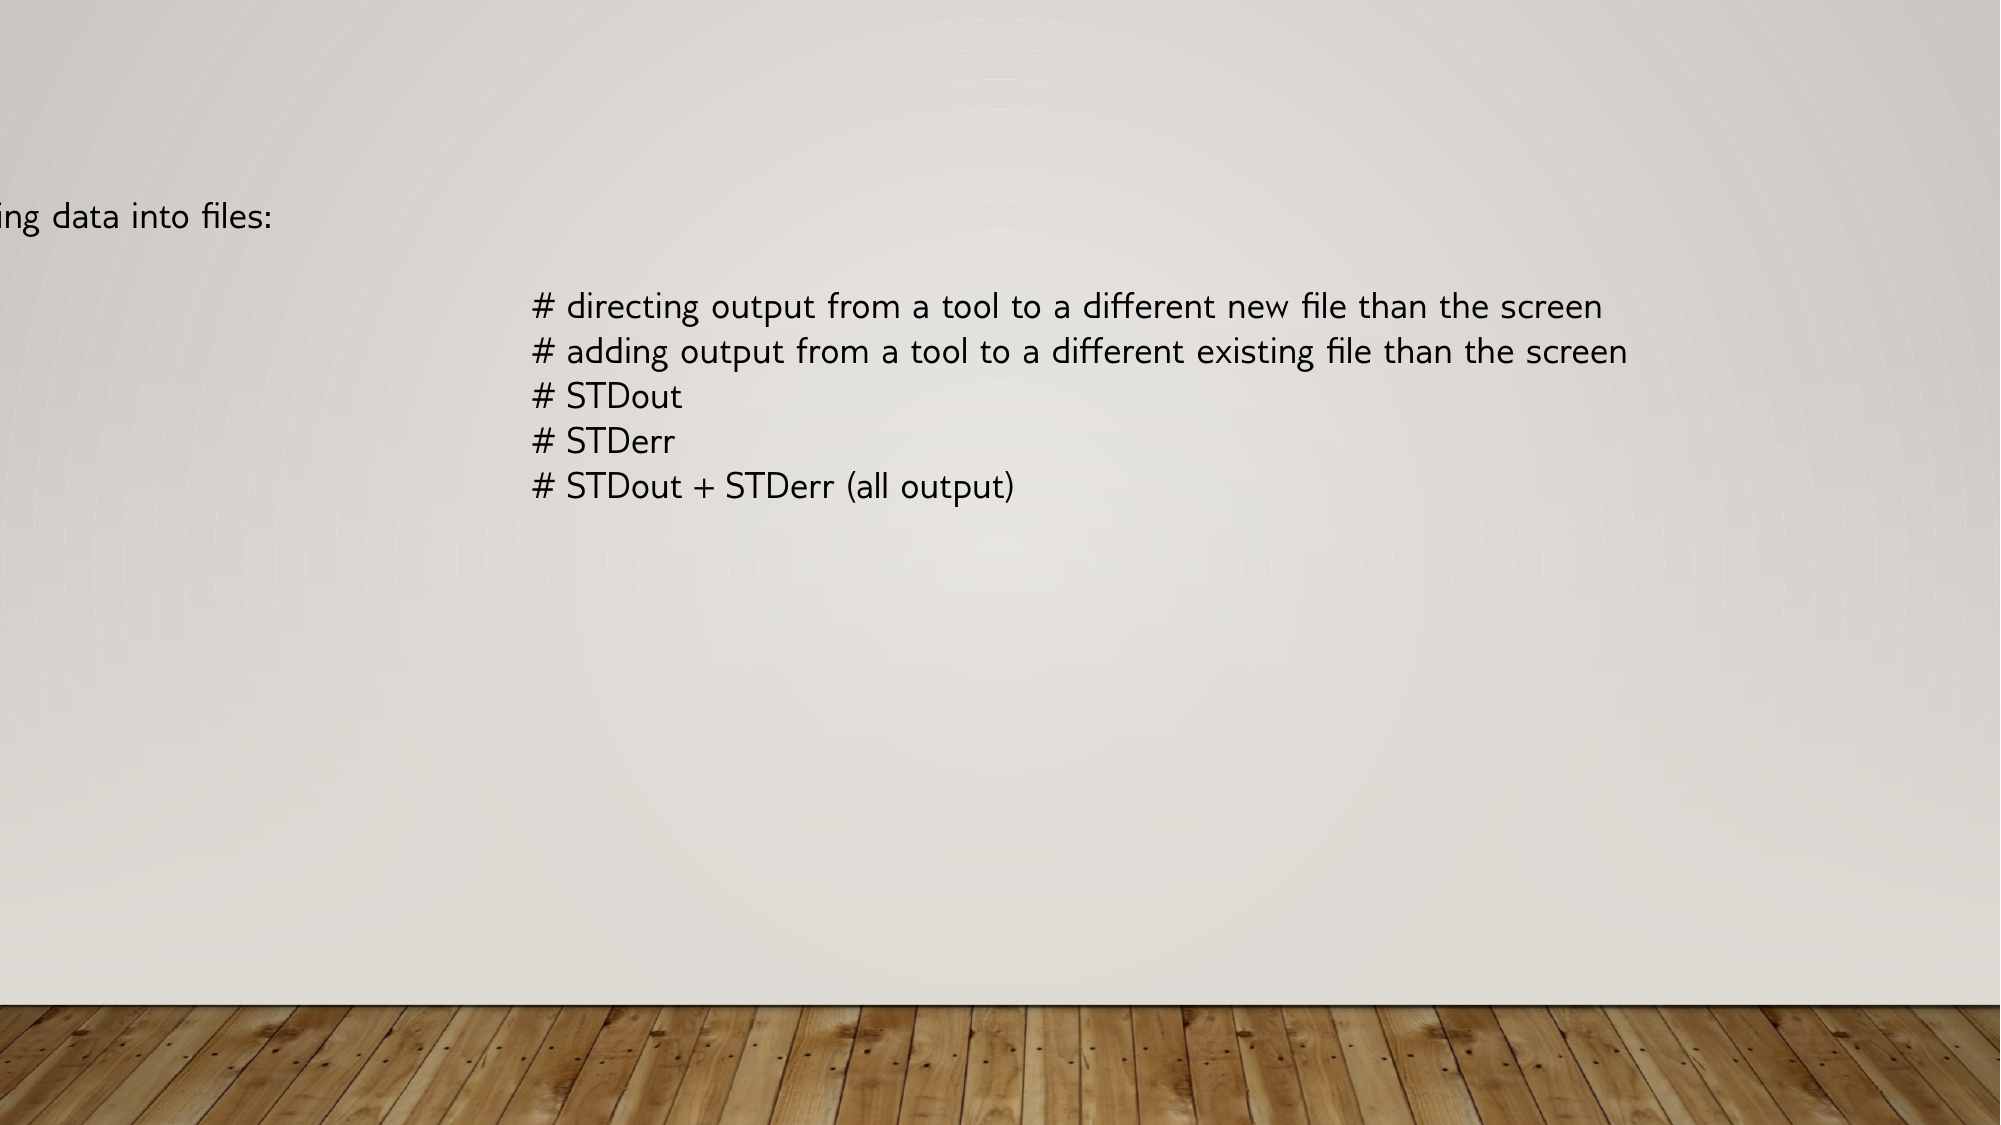

Storing data into files:

> 				# directing output from a tool to a different new file than the screen
>> 				# adding output from a tool to a different existing file than the screen
1>				# STDout
2>				# STDerr
&>				# STDout + STDerr (all output)